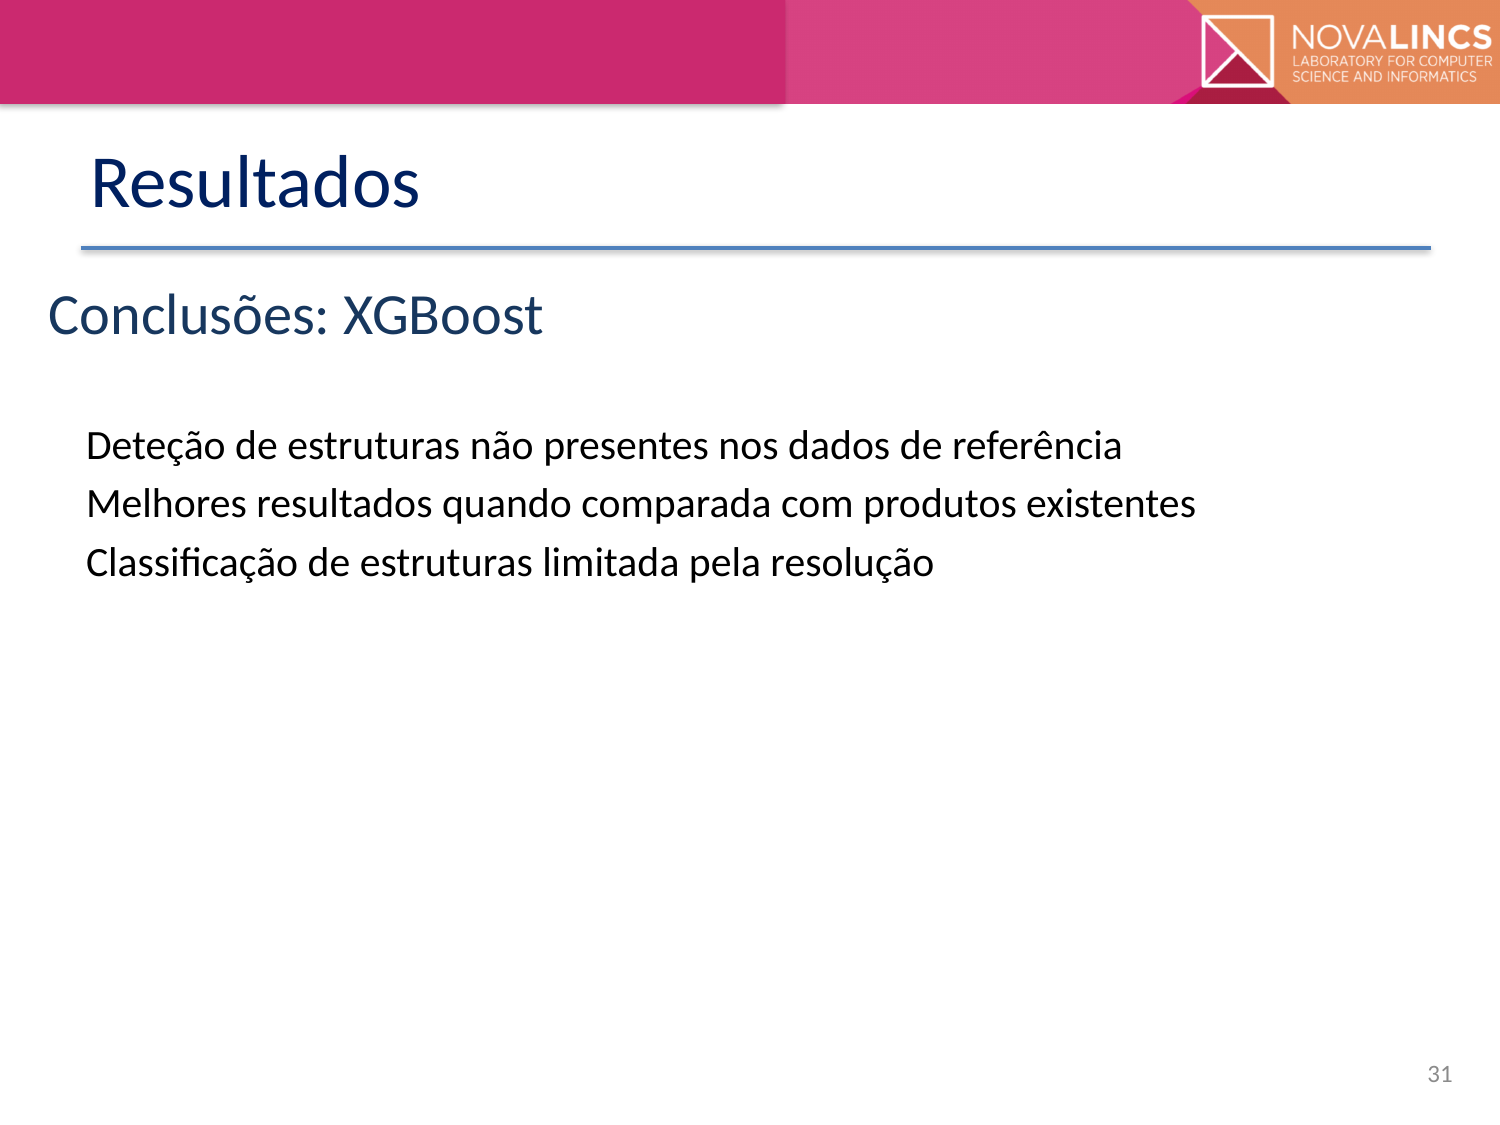

# Resultados
Conclusões: XGBoost
Deteção de estruturas não presentes nos dados de referência
Melhores resultados quando comparada com produtos existentes
Classificação de estruturas limitada pela resolução

31